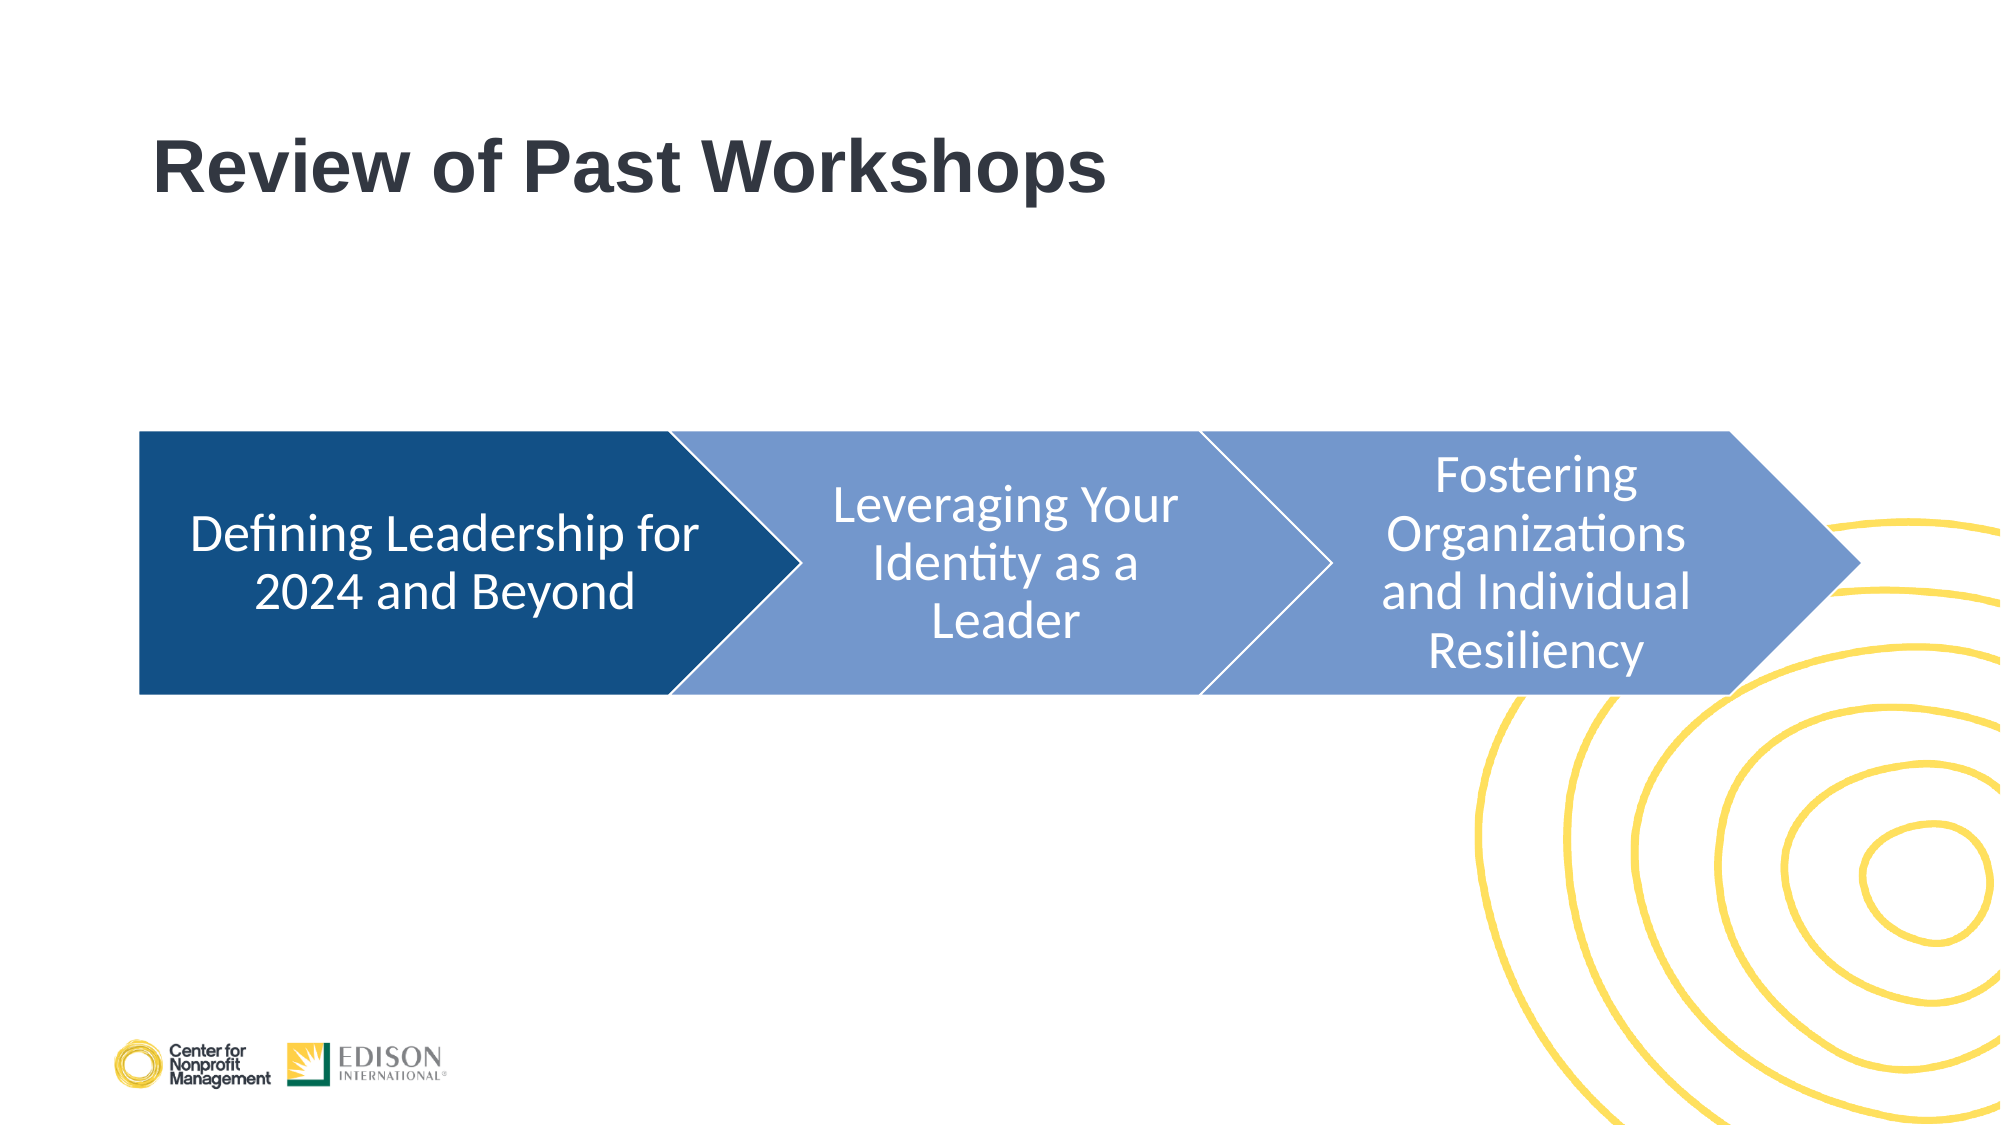

# Review of Past Workshops
Defining Leadership for 2024 and Beyond
Leveraging Your Identity as a Leader
Fostering Organizations and Individual Resiliency